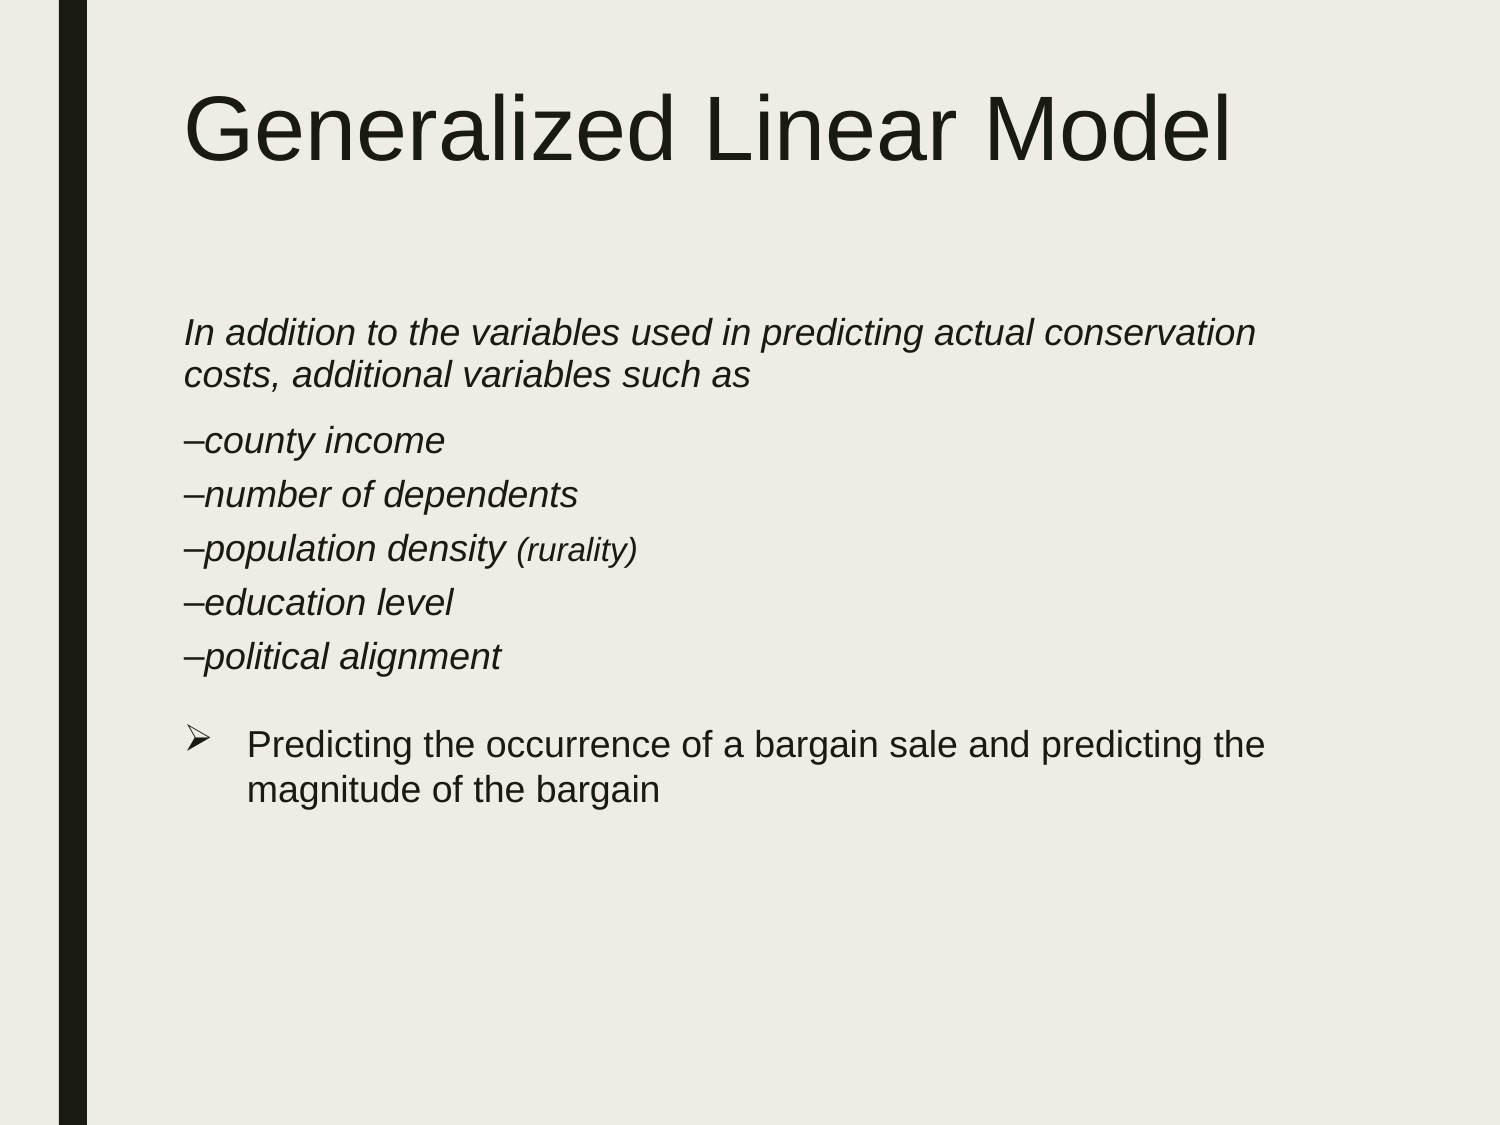

# Generalized Linear Model

In addition to the variables used in predicting actual conservation costs, additional variables such as

county income

number of dependents

population density (rurality)

education level

political alignment

Predicting the occurrence of a bargain sale and predicting the magnitude of the bargain